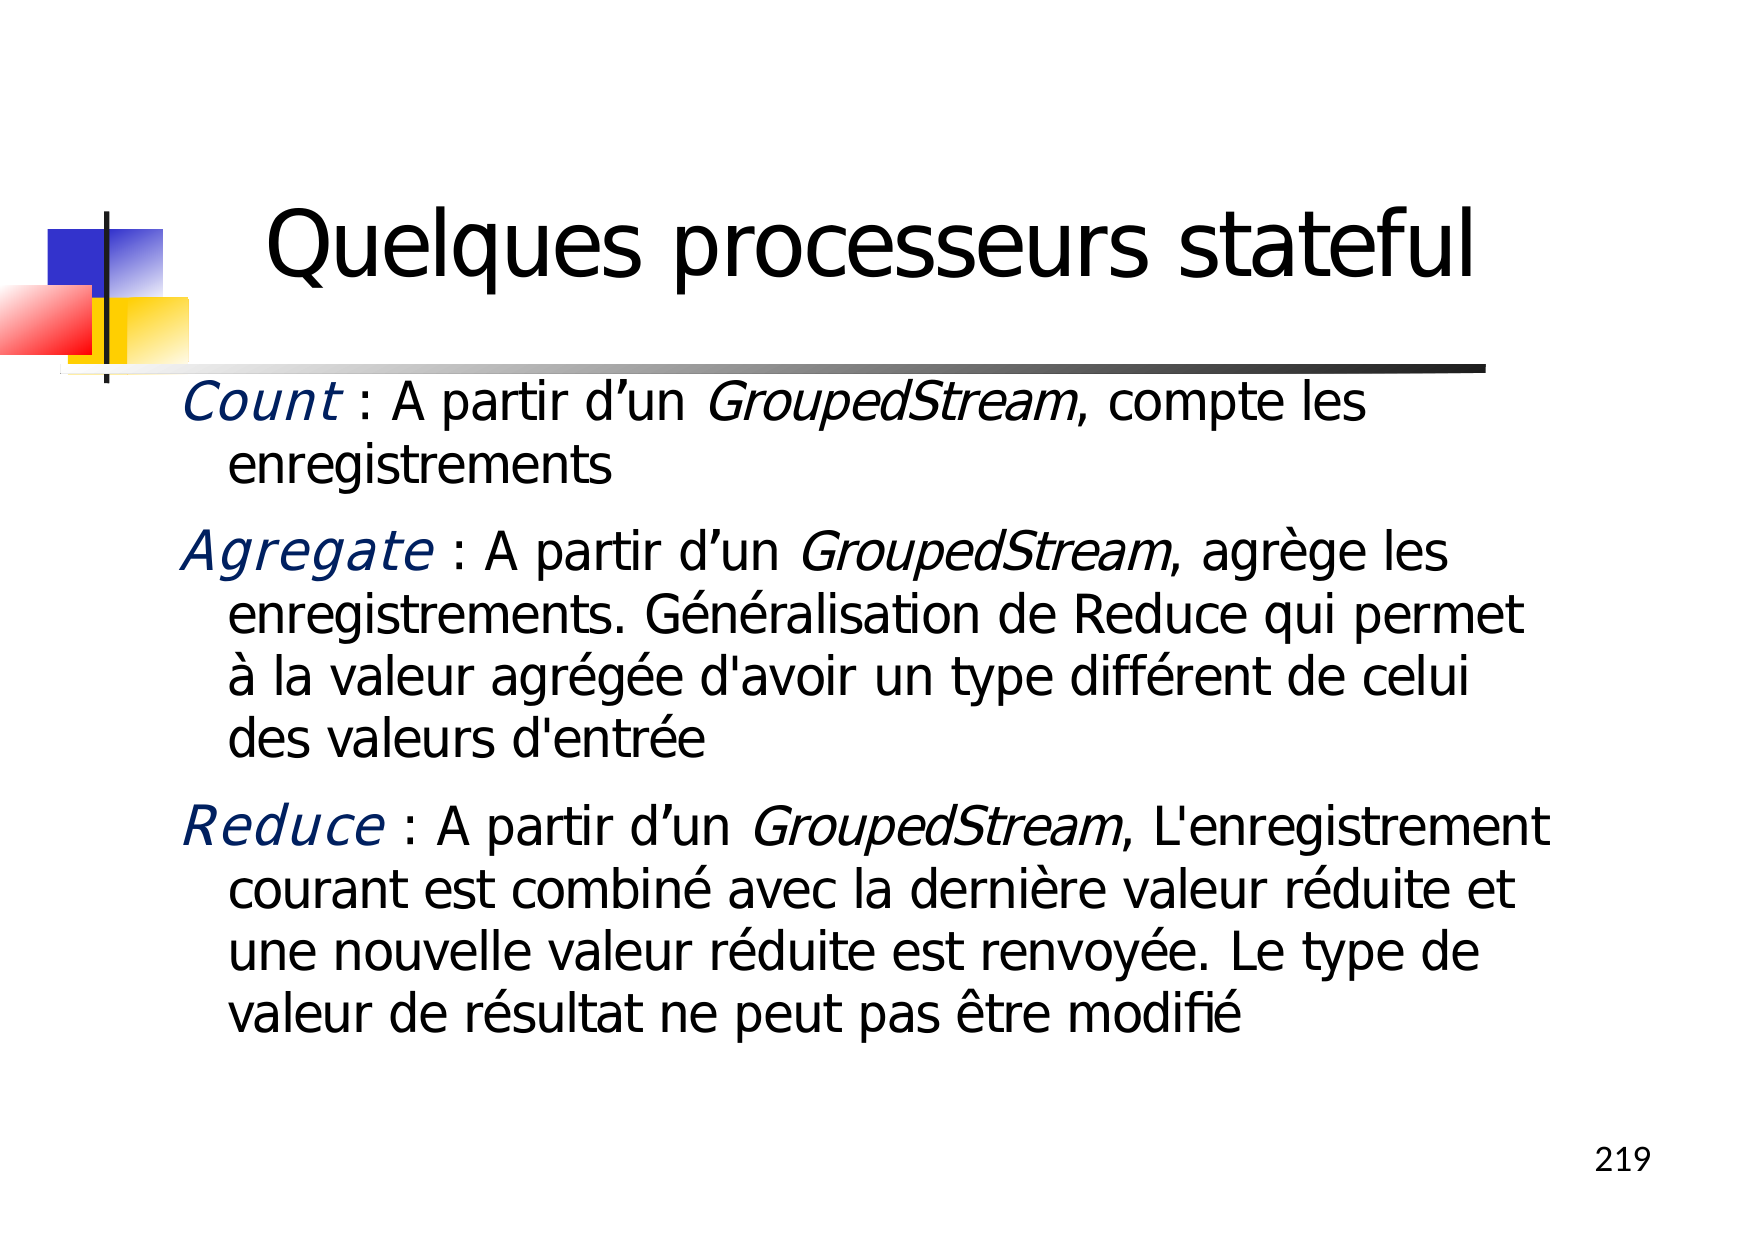

Quelques processeurs stateful
Count : A partir d’un GroupedStream, compte les enregistrements
Agregate : A partir d’un GroupedStream, agrège les enregistrements. Généralisation de Reduce qui permet à la valeur agrégée d'avoir un type différent de celui des valeurs d'entrée
Reduce : A partir d’un GroupedStream, L'enregistrement courant est combiné avec la dernière valeur réduite et une nouvelle valeur réduite est renvoyée. Le type de valeur de résultat ne peut pas être modifié